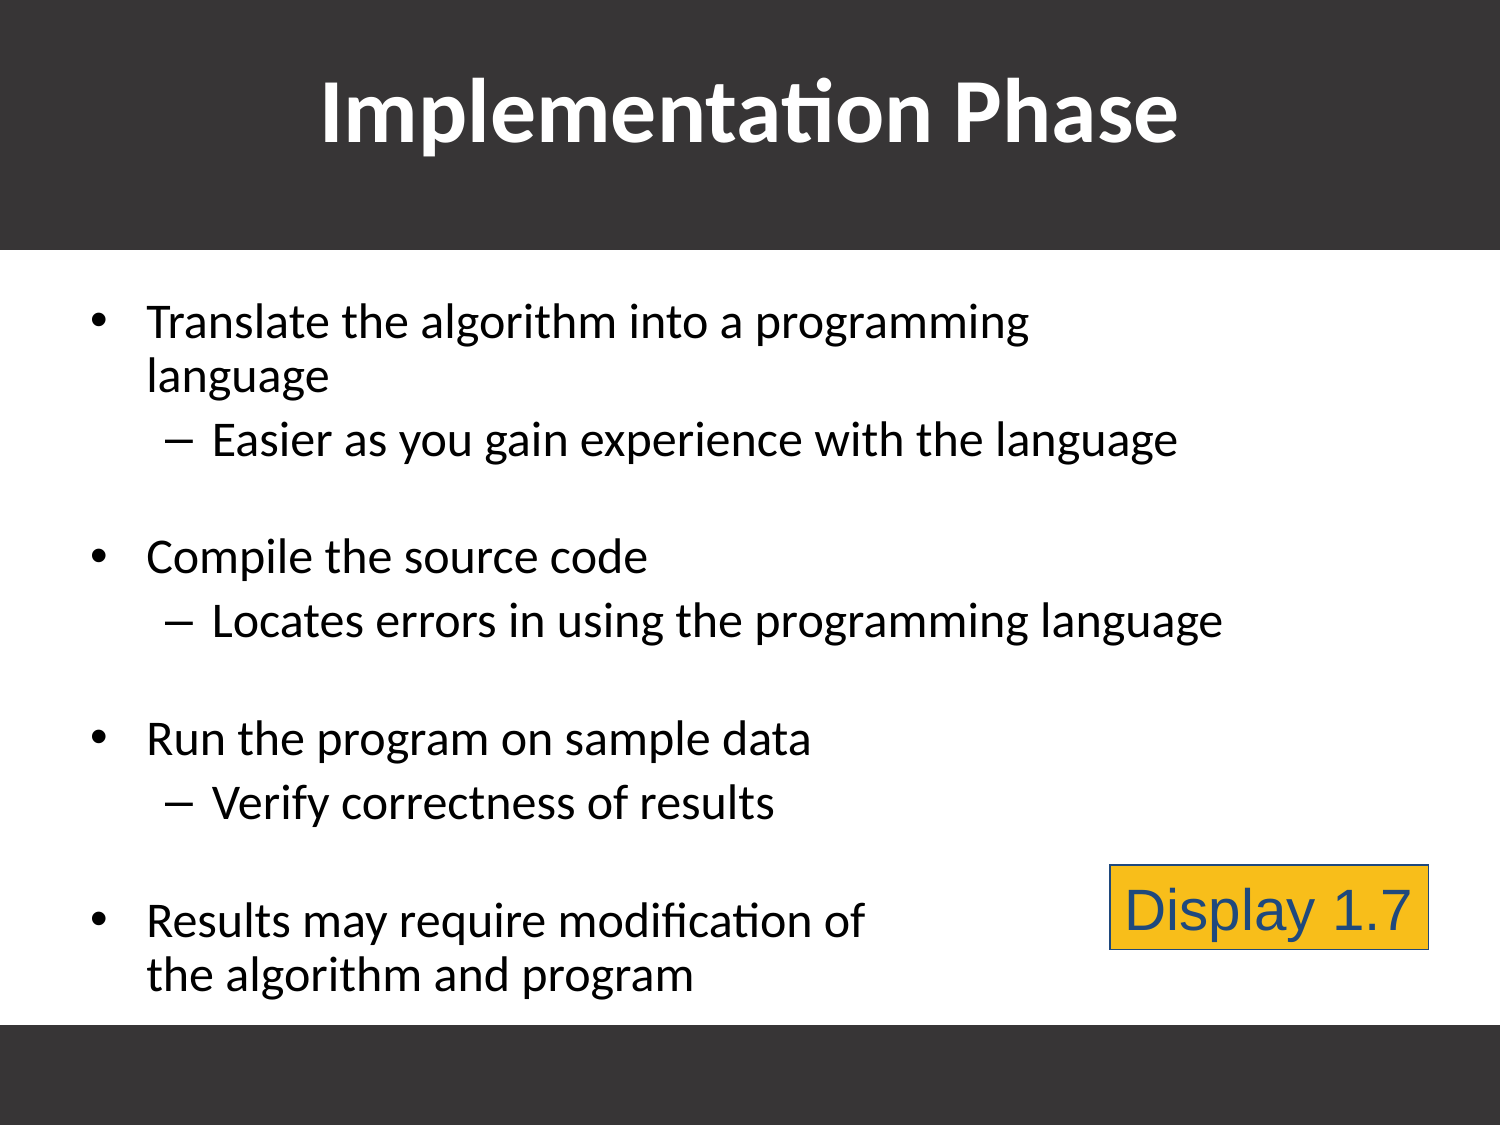

# Implementation Phase
Translate the algorithm into a programming
language
Easier as you gain experience with the language
Compile the source code
Locates errors in using the programming language
Run the program on sample data
Verify correctness of results
Results may require modification of
the algorithm and program
Display 1.7